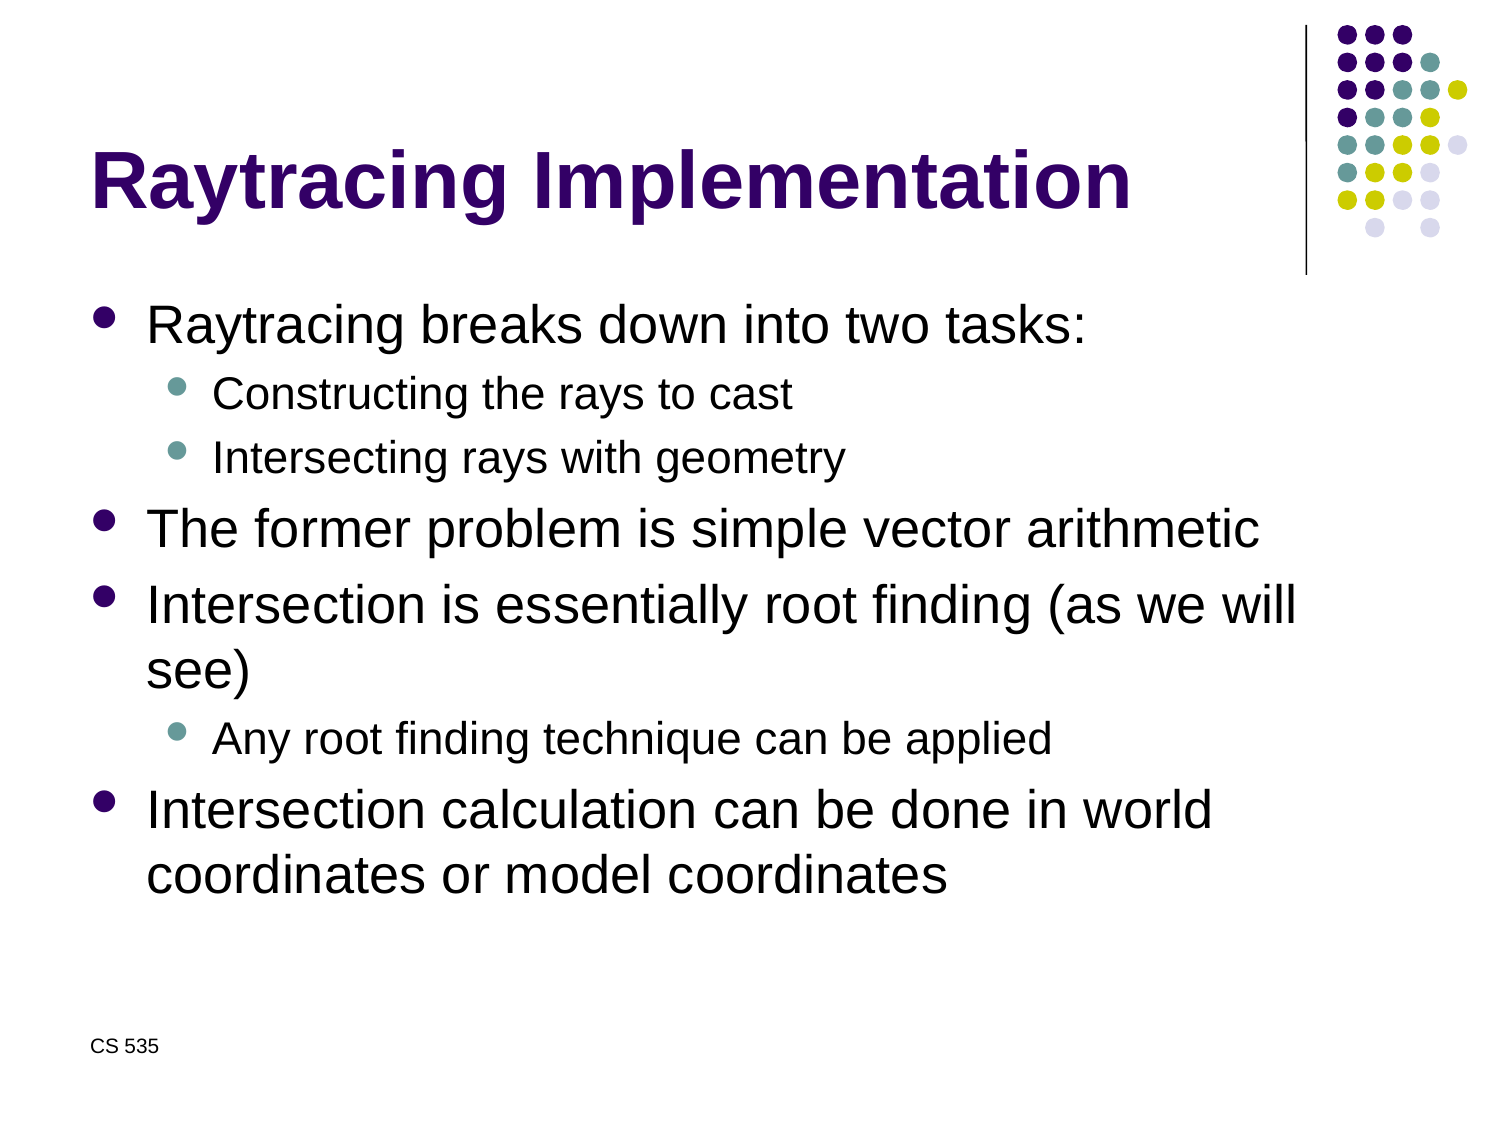

# Raytracing Implementation
Raytracing breaks down into two tasks:
Constructing the rays to cast
Intersecting rays with geometry
The former problem is simple vector arithmetic
Intersection is essentially root finding (as we will see)
Any root finding technique can be applied
Intersection calculation can be done in world coordinates or model coordinates
CS 535